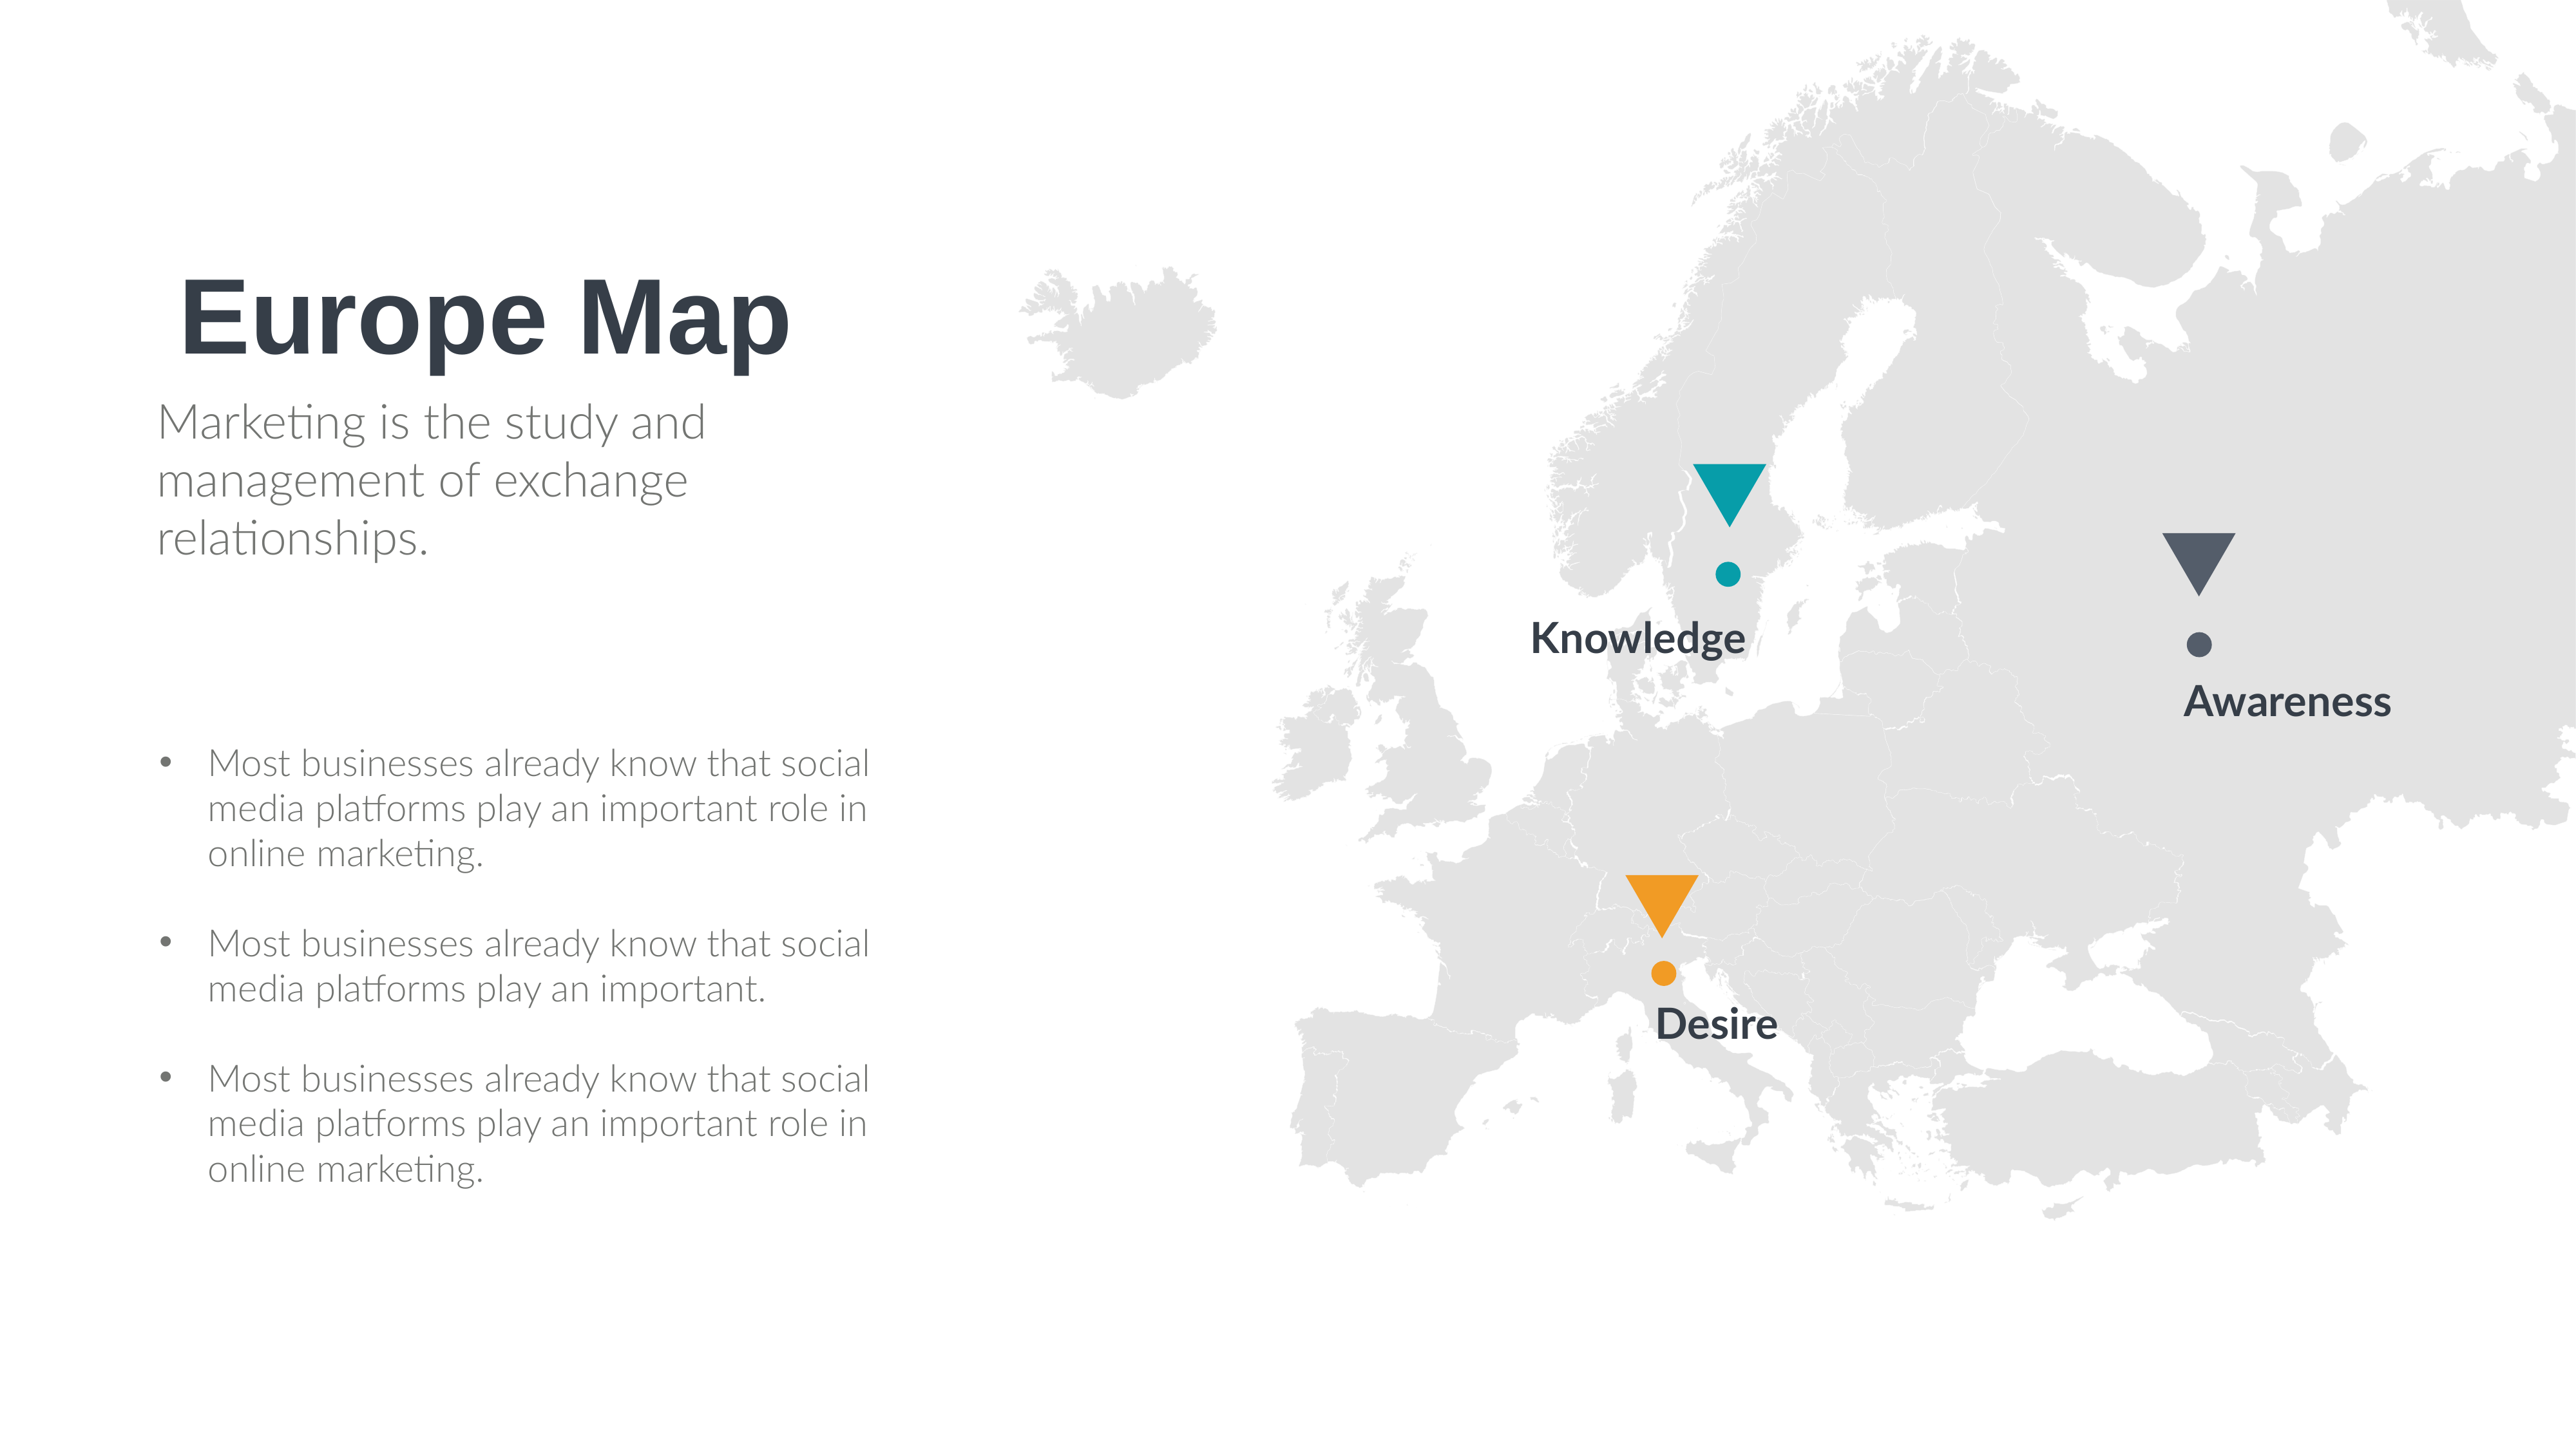

Europe Map
Marketing is the study and management of exchange relationships.

Knowledge

Awareness
Most businesses already know that social media platforms play an important role in online marketing.

Most businesses already know that social media platforms play an important.

Most businesses already know that social media platforms play an important role in online marketing.

Desire